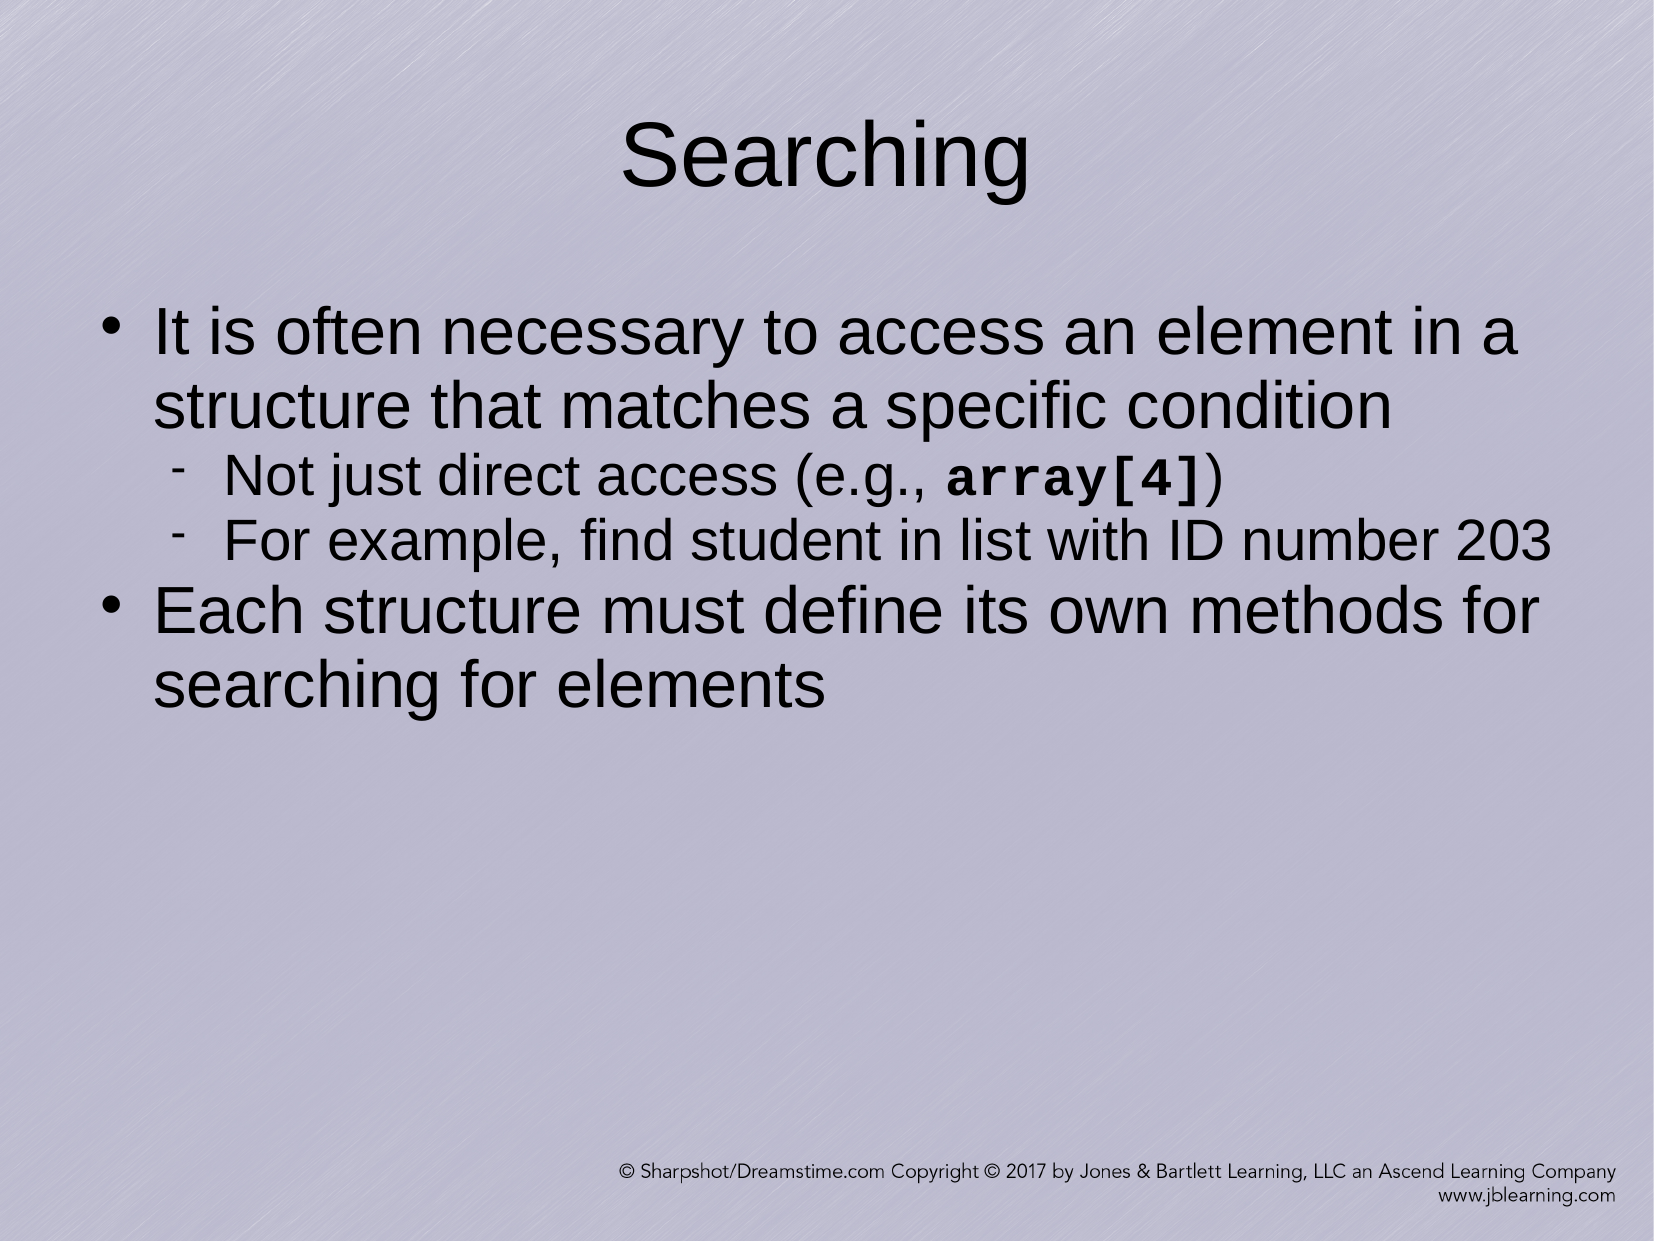

Searching
It is often necessary to access an element in a structure that matches a specific condition
Not just direct access (e.g., array[4])
For example, find student in list with ID number 203
Each structure must define its own methods for searching for elements